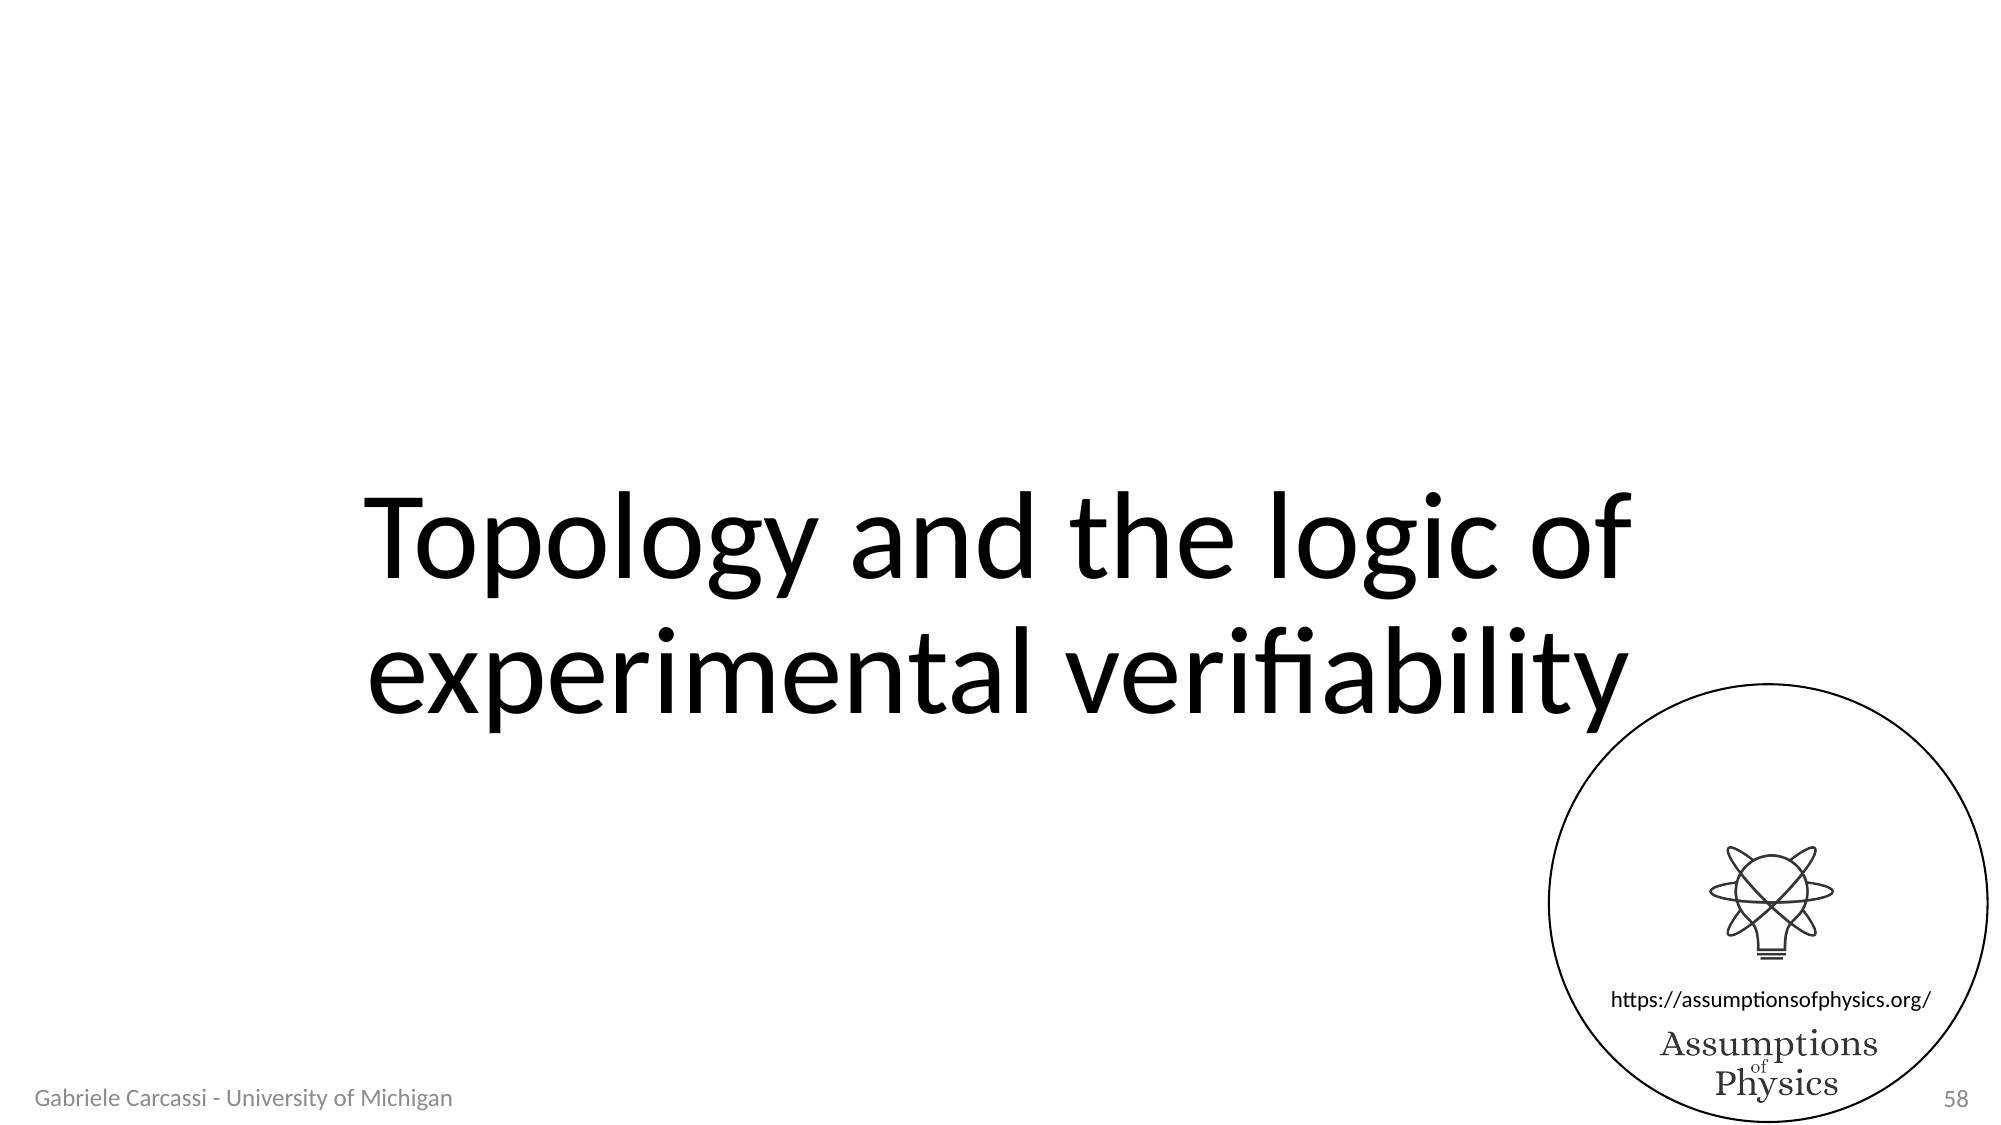

# Topology and the logic of experimental verifiability

Gabriele Carcassi - University of Michigan
58